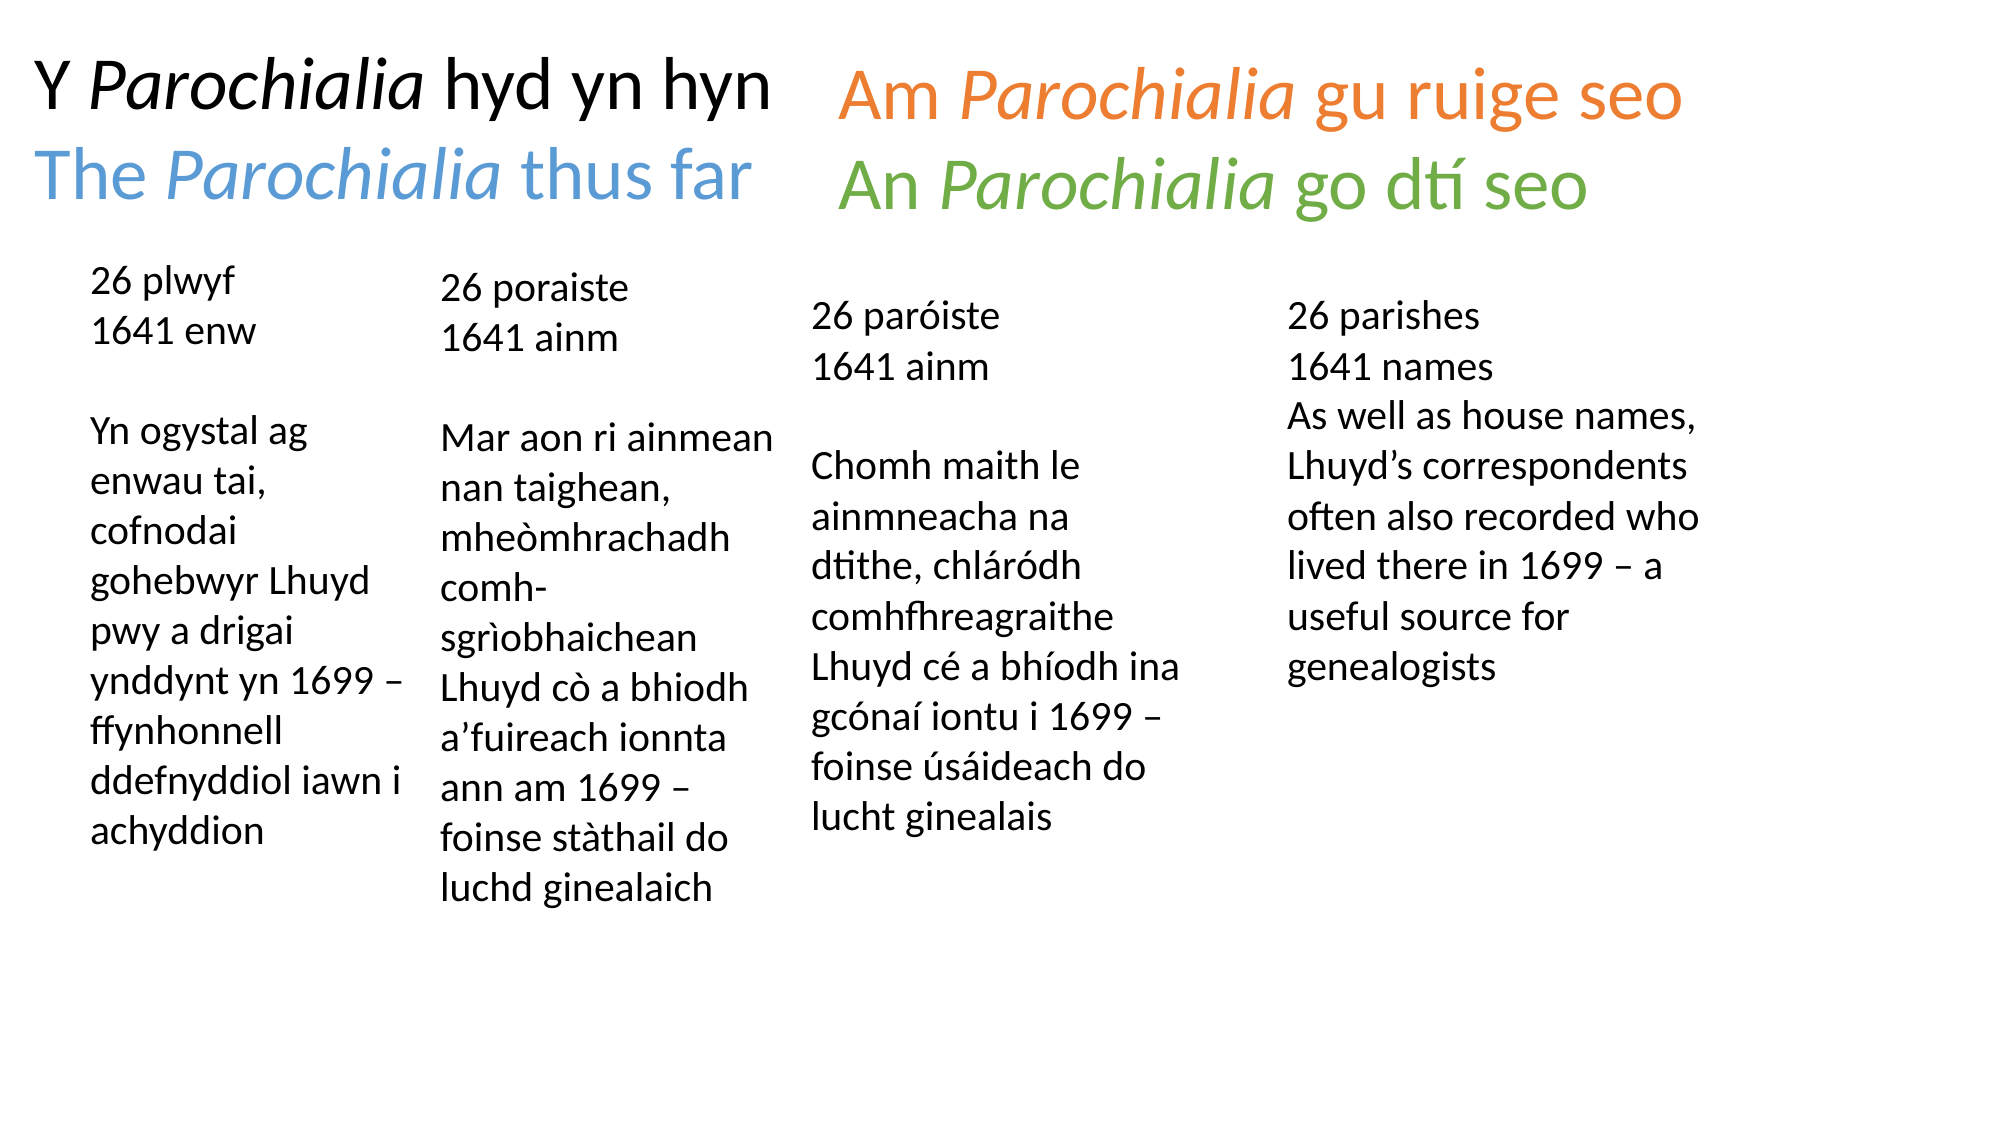

Y Parochialia hyd yn hyn
The Parochialia thus far
Am Parochialia gu ruige seo
An Parochialia go dtí seo
26 plwyf
1641 enw

Yn ogystal ag enwau tai, cofnodai gohebwyr Lhuyd pwy a drigai ynddynt yn 1699 – ffynhonnell ddefnyddiol iawn i achyddion
26 poraiste
1641 ainm

Mar aon ri ainmean nan taighean, mheòmhrachadh comh-sgrìobhaichean Lhuyd cò a bhiodh a’fuireach ionnta ann am 1699 – foinse stàthail do luchd ginealaich
26 paróiste
1641 ainm

Chomh maith le ainmneacha na dtithe, chláródh comhfhreagraithe Lhuyd cé a bhíodh ina gcónaí iontu i 1699 – foinse úsáideach do lucht ginealais
26 parishes
1641 names
As well as house names, Lhuyd’s correspondents often also recorded who lived there in 1699 – a useful source for genealogists